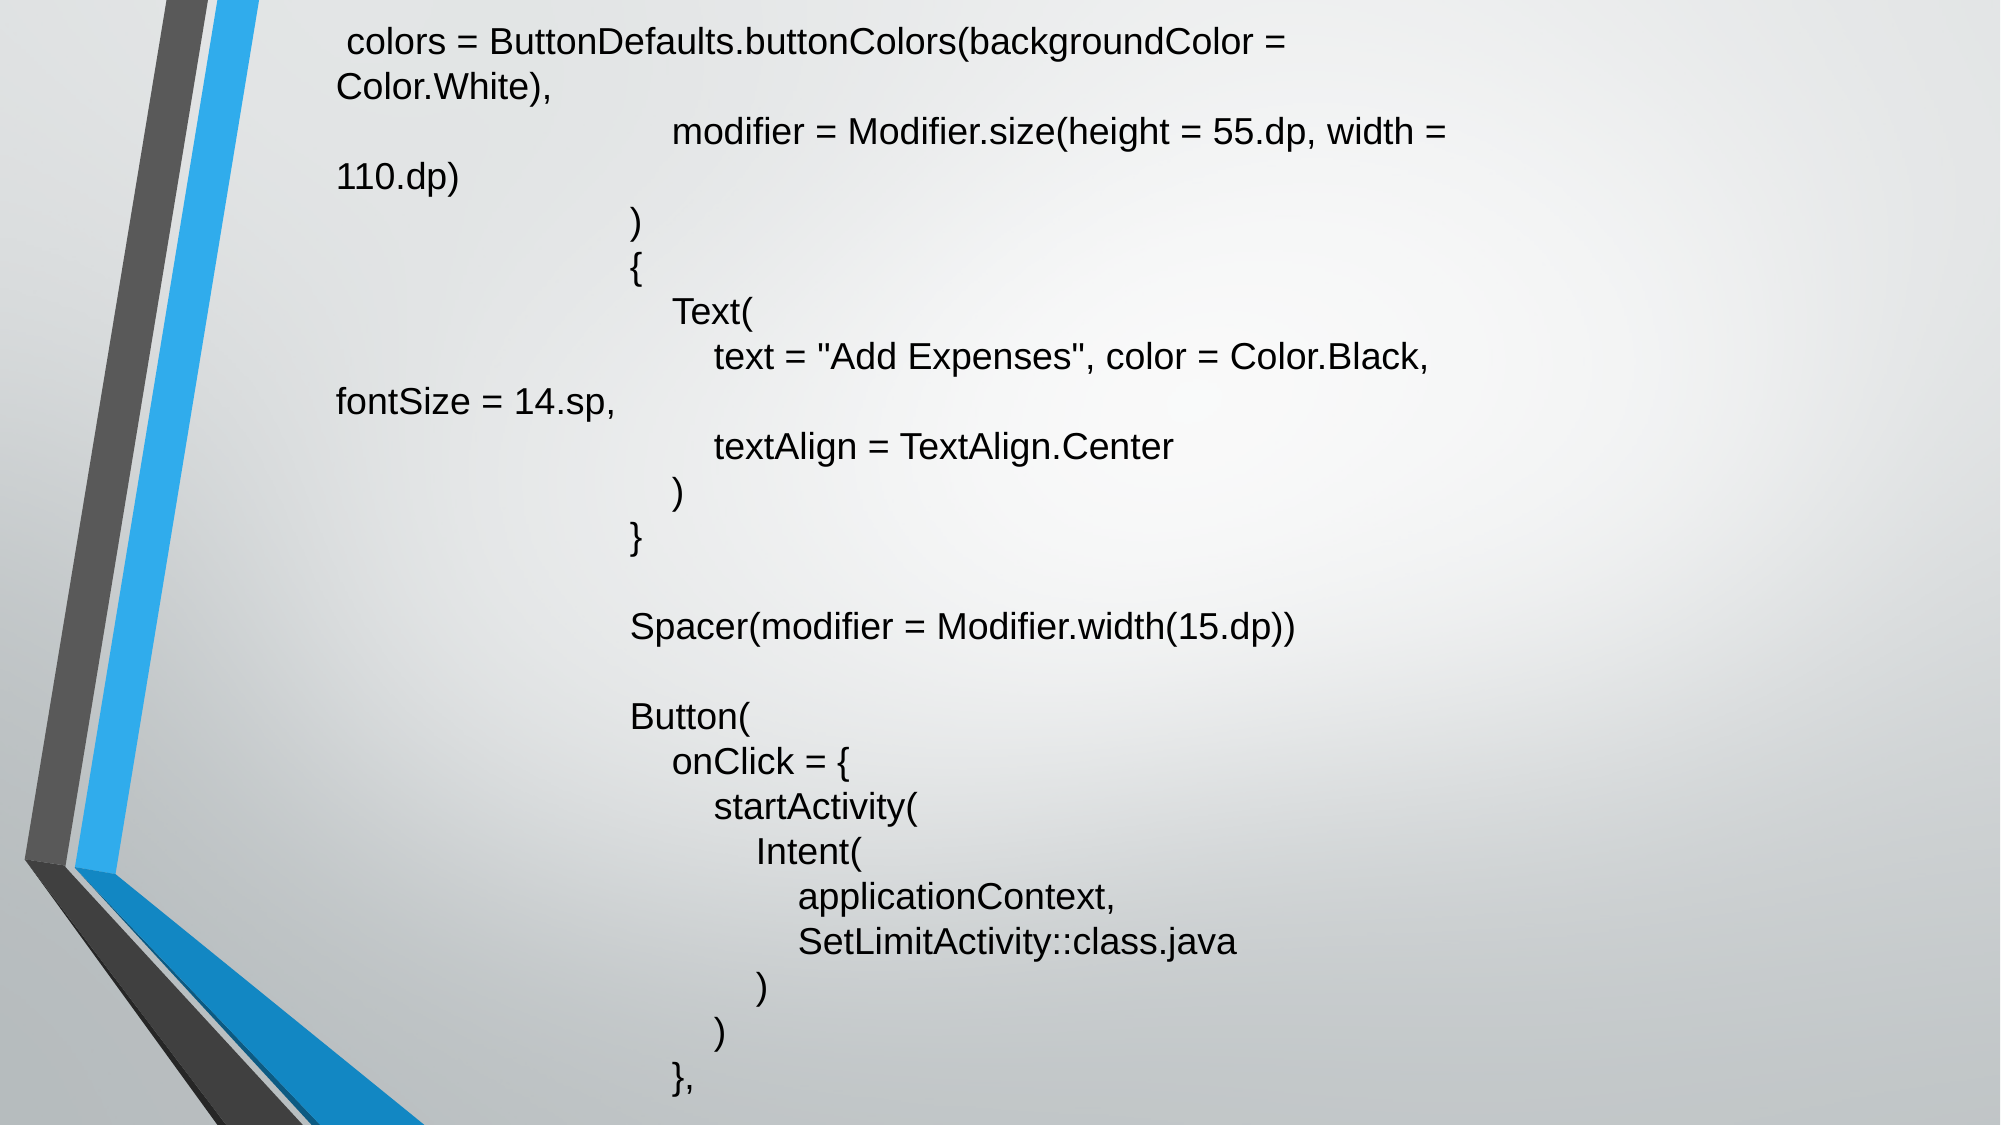

colors = ButtonDefaults.buttonColors(backgroundColor = Color.White),
                                modifier = Modifier.size(height = 55.dp, width = 110.dp)
                            )
                            {
                                Text(
                                    text = "Add Expenses", color = Color.Black, fontSize = 14.sp,
                                    textAlign = TextAlign.Center
                                )
                            }

                            Spacer(modifier = Modifier.width(15.dp))

                            Button(
                                onClick = {
                                    startActivity(
                                        Intent(
                                            applicationContext,
                                            SetLimitActivity::class.java
                                        )
                                    )
                                },